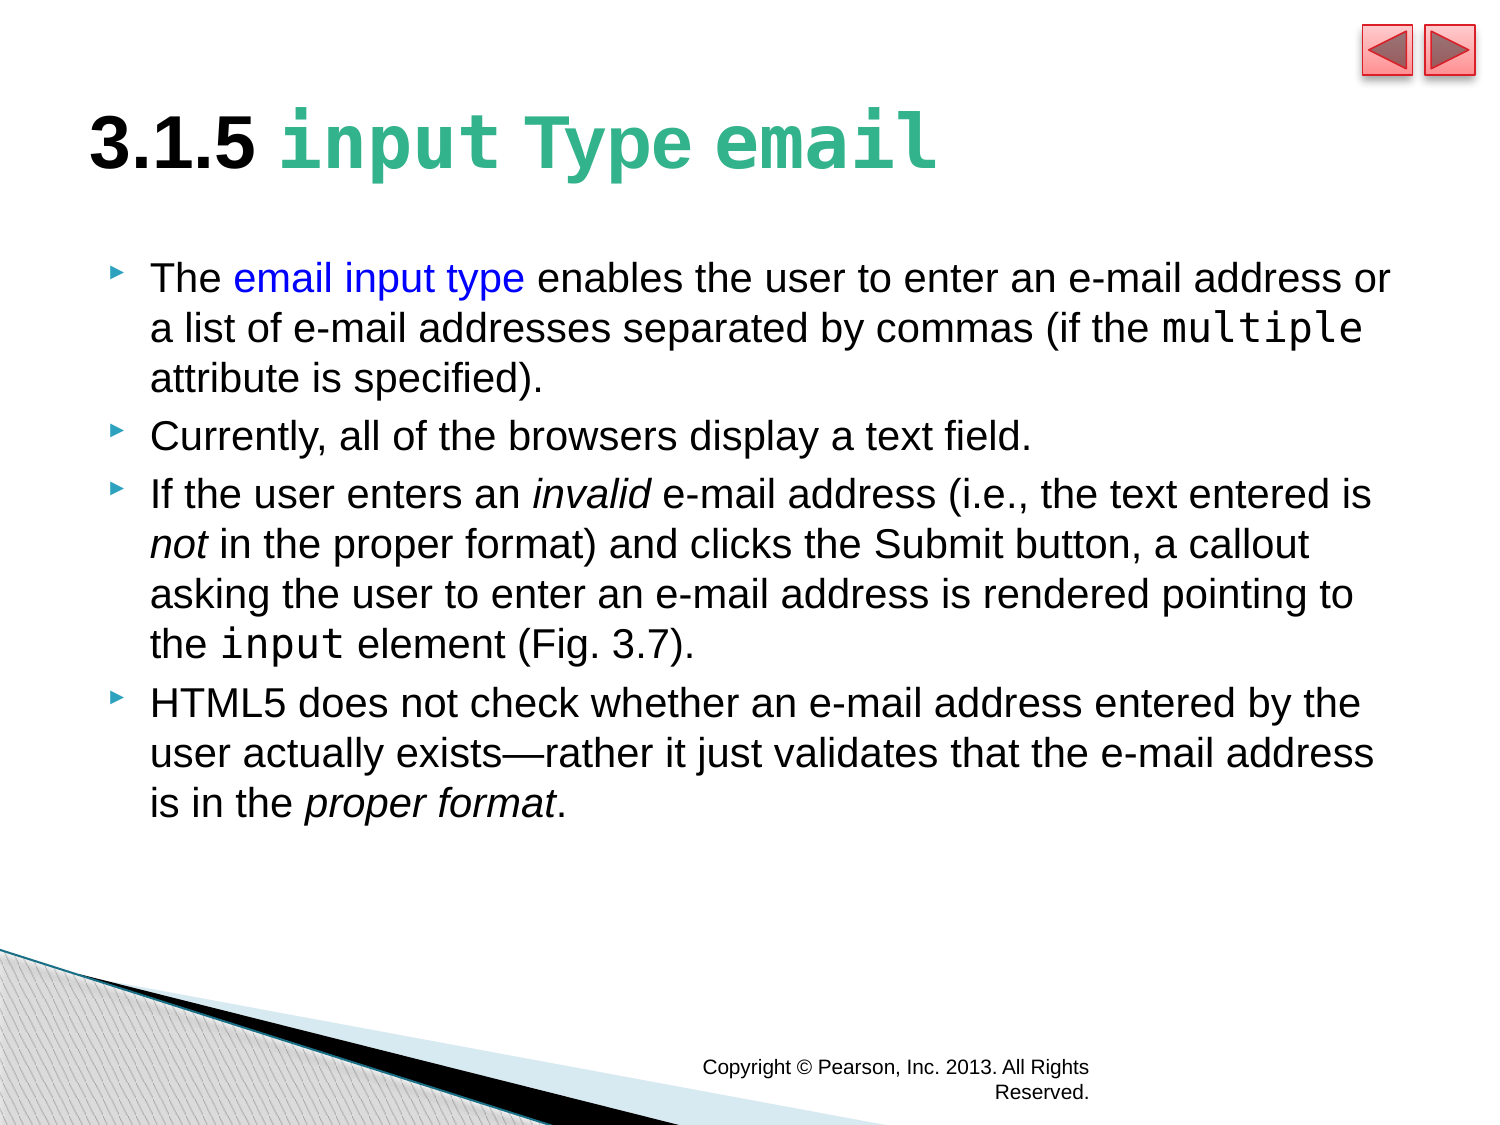

# 3.1.5 input Type email
The email input type enables the user to enter an e-mail address or a list of e-mail addresses separated by commas (if the multiple attribute is specified).
Currently, all of the browsers display a text field.
If the user enters an invalid e-mail address (i.e., the text entered is not in the proper format) and clicks the Submit button, a callout asking the user to enter an e-mail address is rendered pointing to the input element (Fig. 3.7).
HTML5 does not check whether an e-mail address entered by the user actually exists—rather it just validates that the e-mail address is in the proper format.

Copyright © Pearson, Inc. 2013. All Rights Reserved.